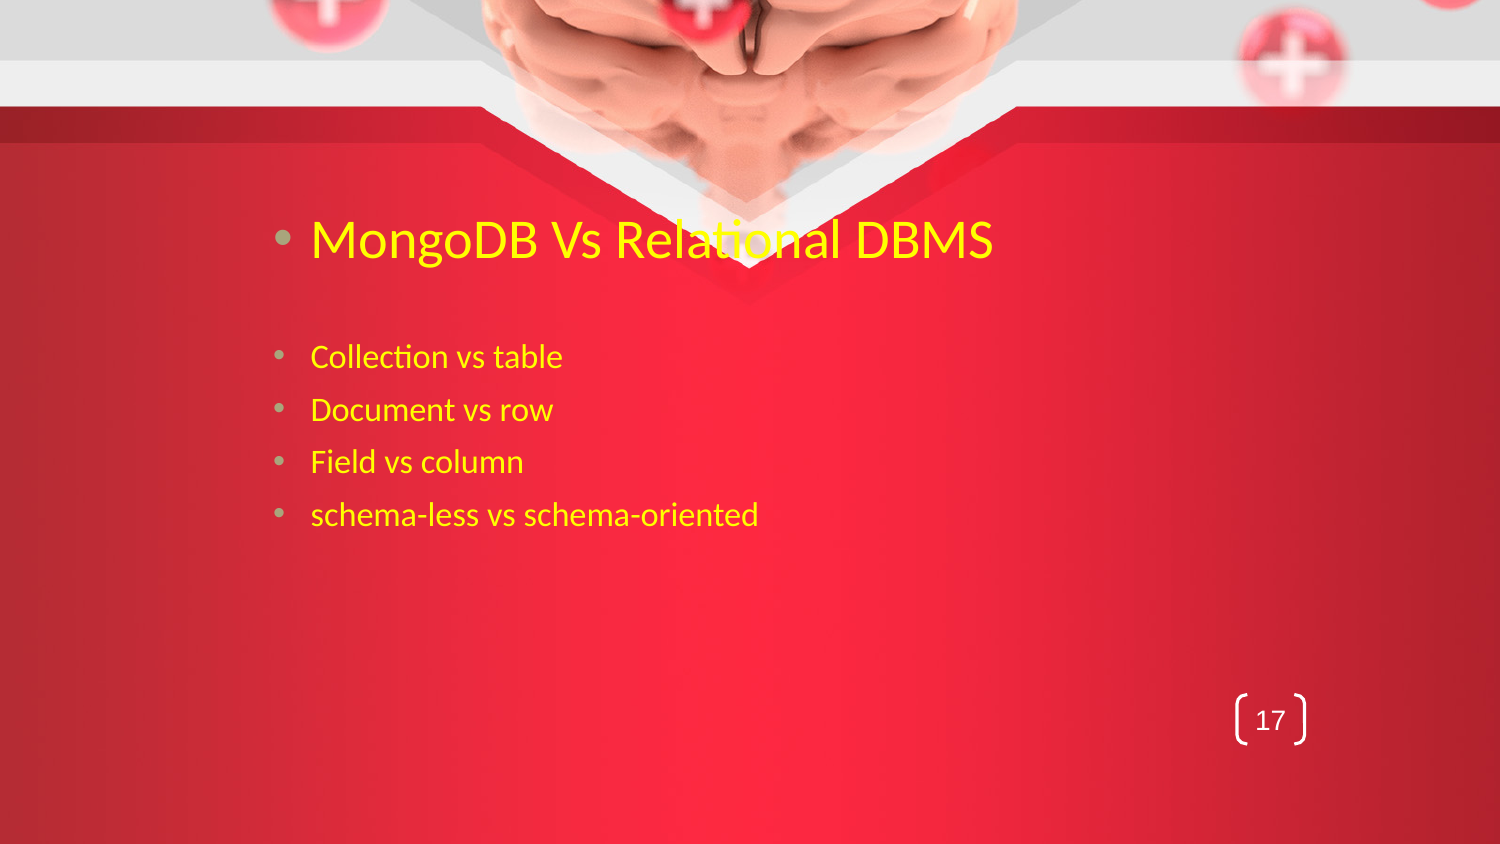

MongoDB Vs Relational DBMS

Collection vs table
Document vs row
Field vs column
schema-less vs schema-oriented
17